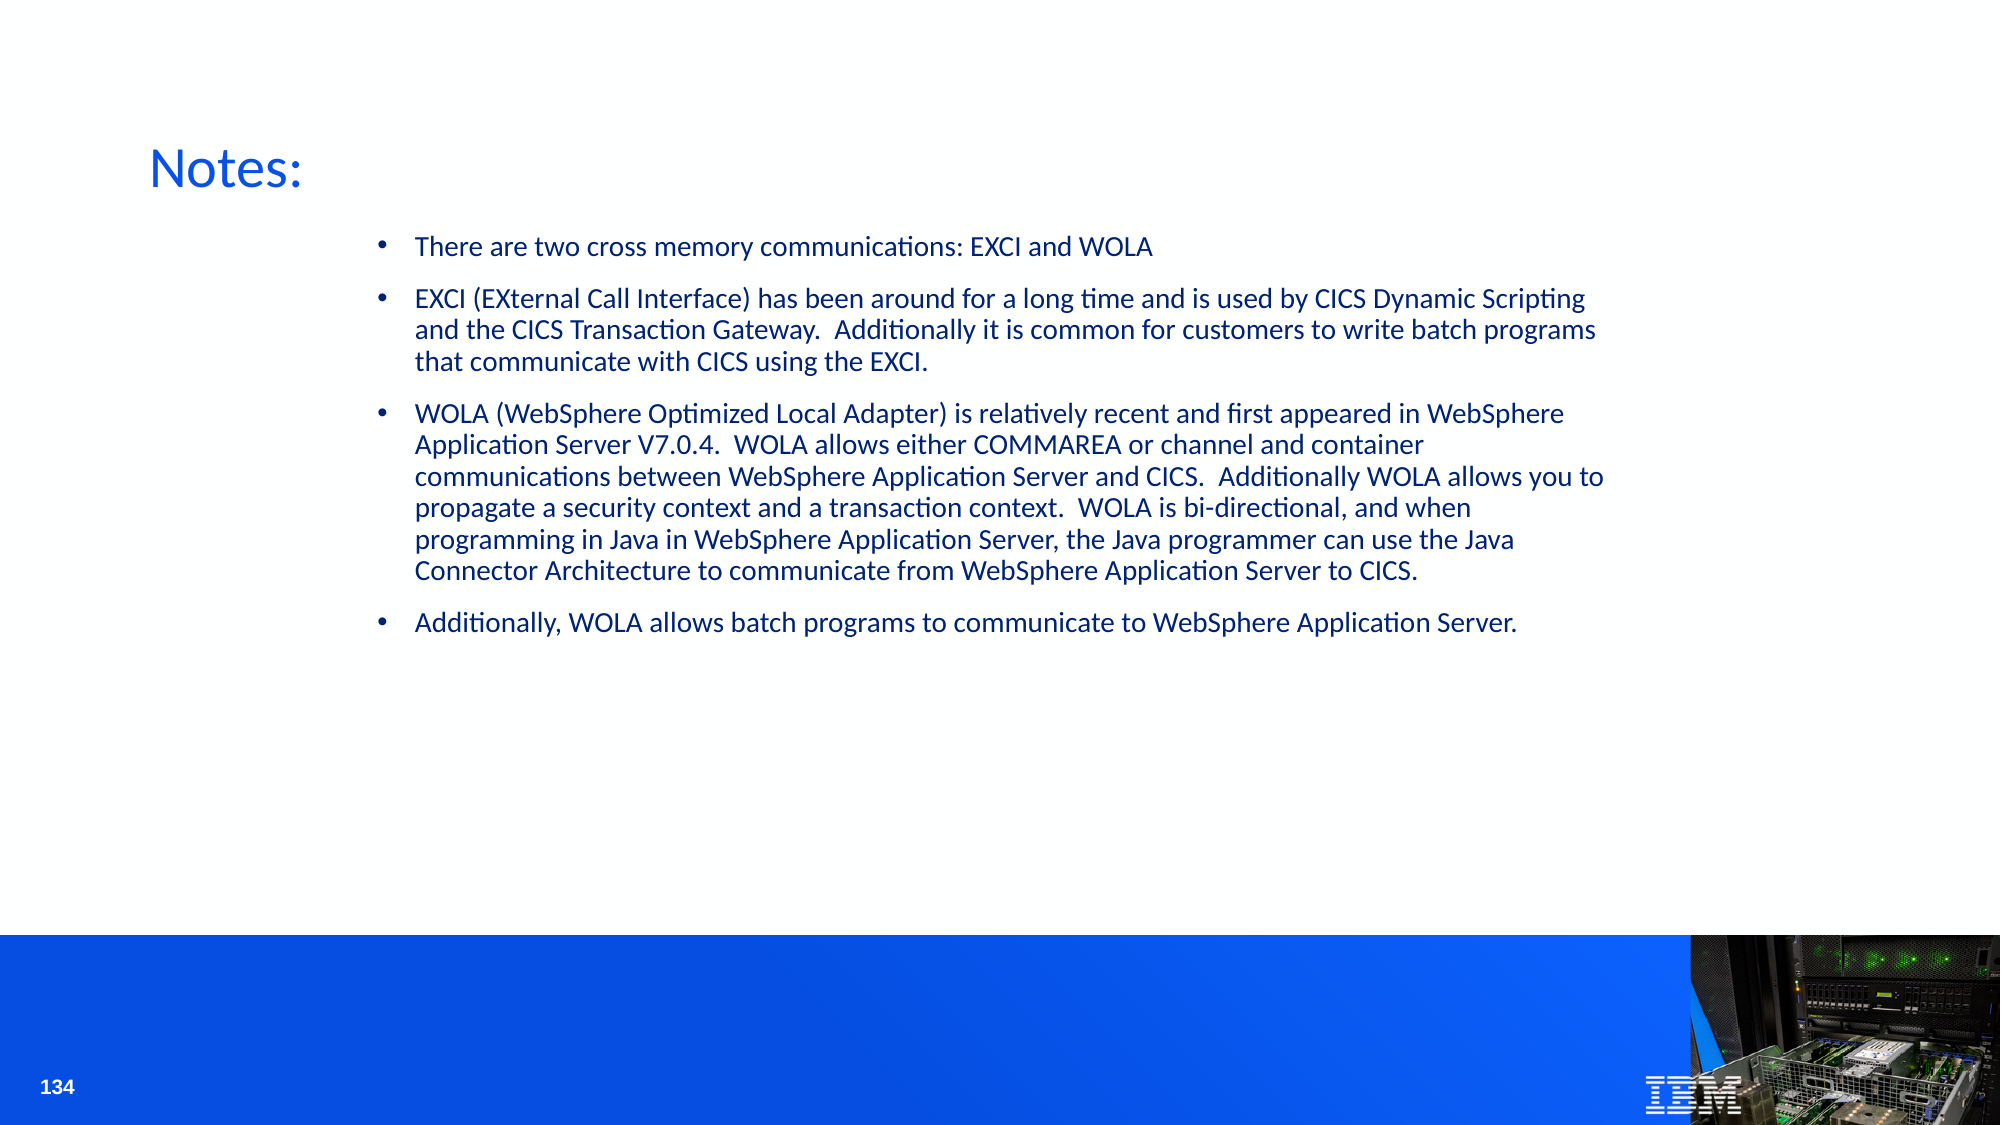

# Notes:
There are two cross memory communications: EXCI and WOLA
EXCI (EXternal Call Interface) has been around for a long time and is used by CICS Dynamic Scripting and the CICS Transaction Gateway.  Additionally it is common for customers to write batch programs that communicate with CICS using the EXCI.
WOLA (WebSphere Optimized Local Adapter) is relatively recent and first appeared in WebSphere Application Server V7.0.4.  WOLA allows either COMMAREA or channel and container communications between WebSphere Application Server and CICS.  Additionally WOLA allows you to propagate a security context and a transaction context.  WOLA is bi-directional, and when programming in Java in WebSphere Application Server, the Java programmer can use the Java Connector Architecture to communicate from WebSphere Application Server to CICS.
Additionally, WOLA allows batch programs to communicate to WebSphere Application Server.
134